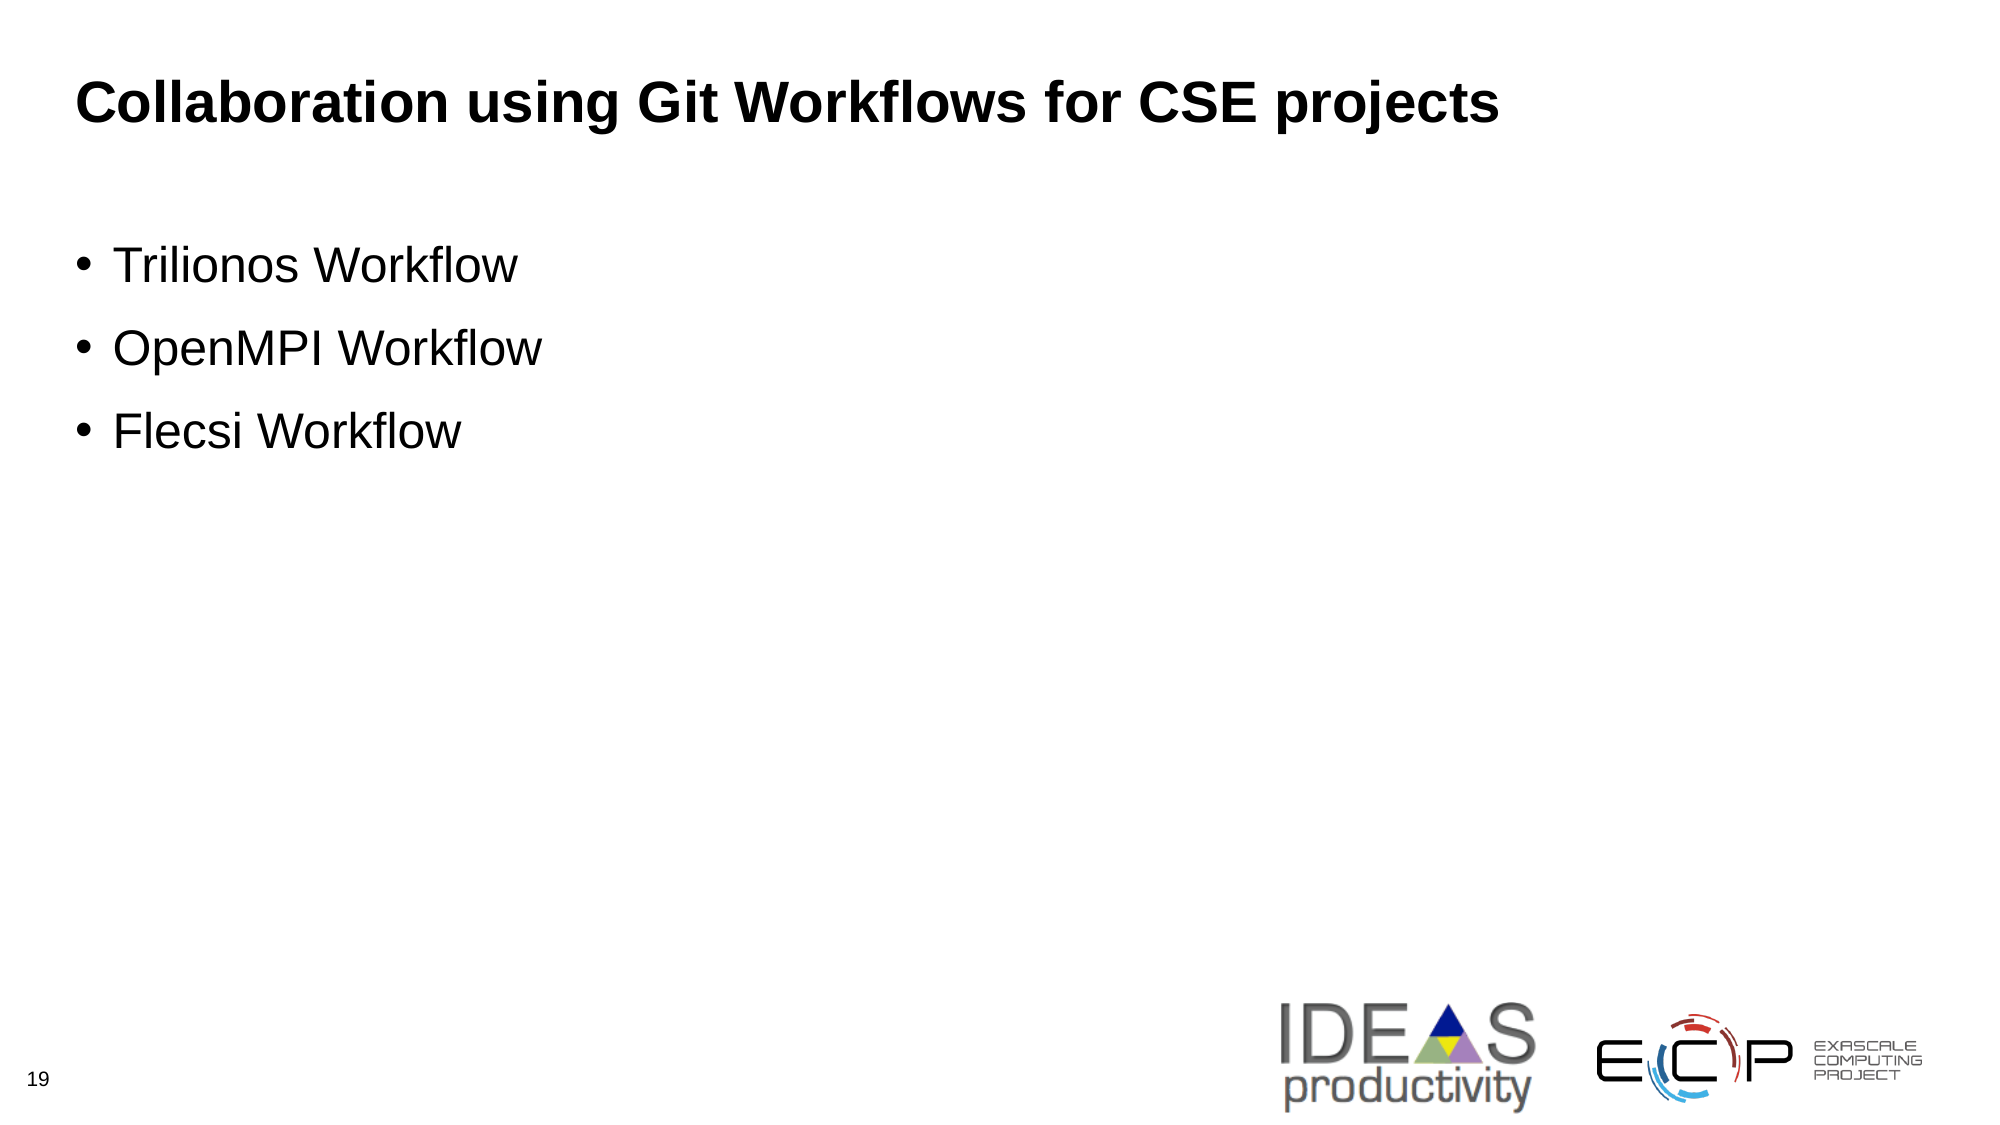

# Collaboration using Git Workflows for CSE projects

Trilionos Workflow
OpenMPI Workflow
Flecsi Workflow